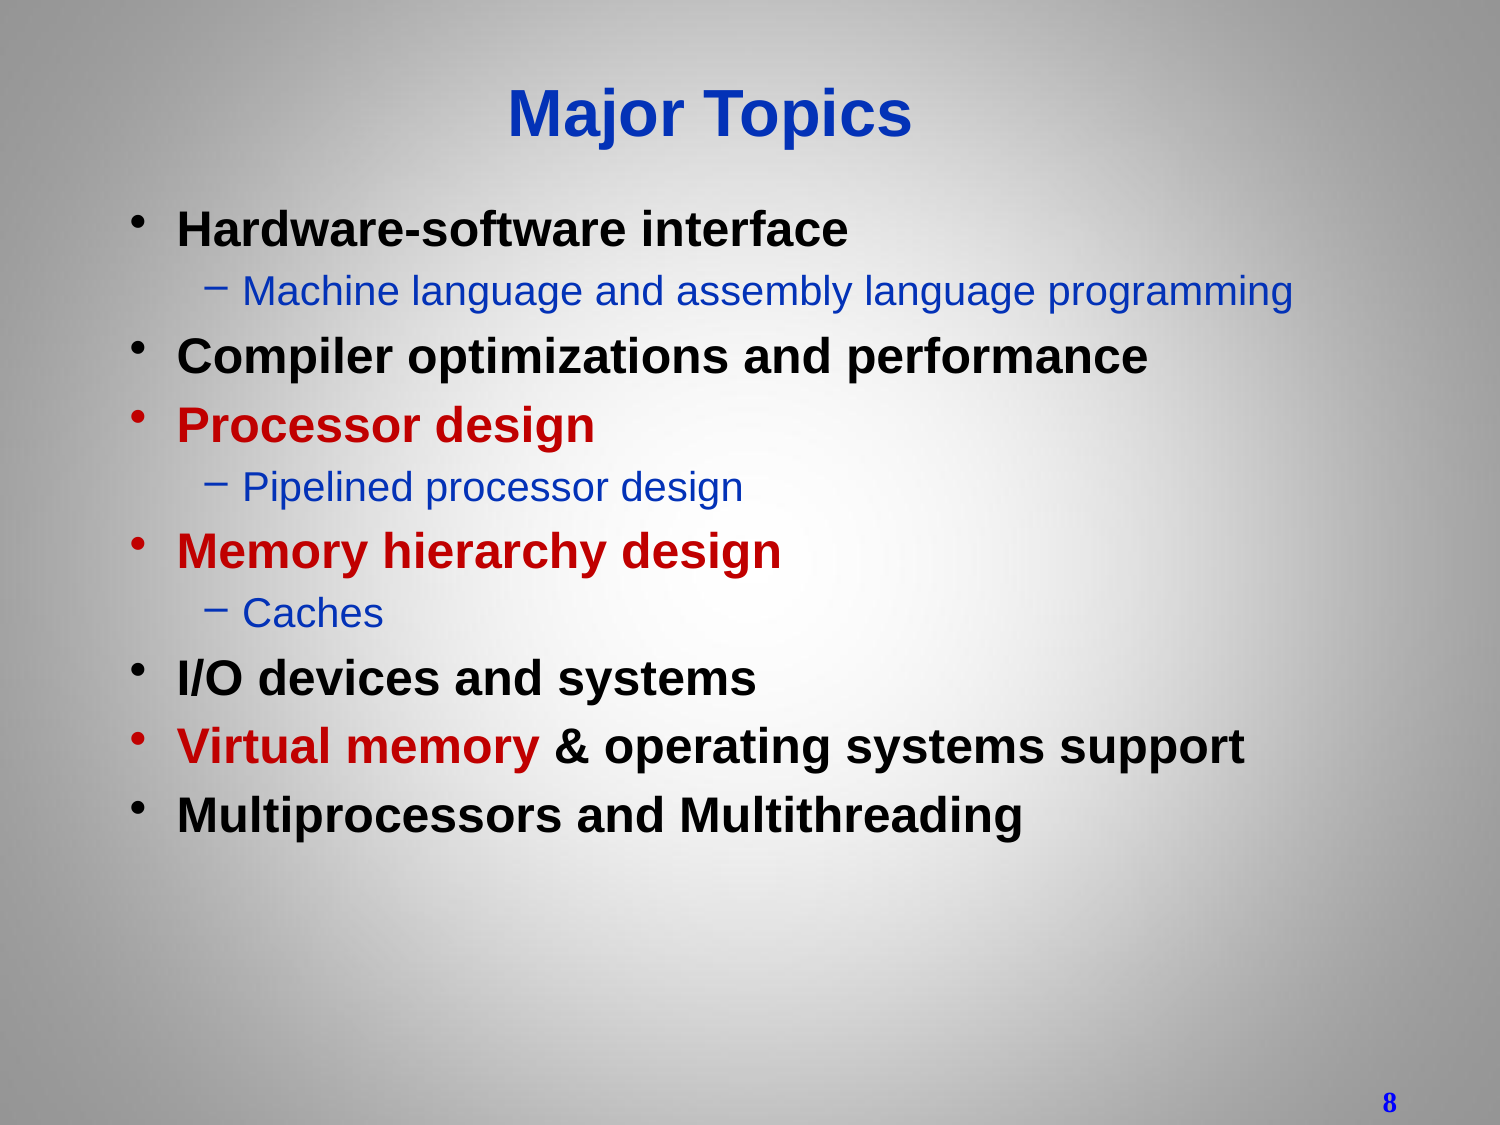

Major Topics
Hardware-software interface
Machine language and assembly language programming
Compiler optimizations and performance
Processor design
Pipelined processor design
Memory hierarchy design
Caches
I/O devices and systems
Virtual memory & operating systems support
Multiprocessors and Multithreading

8